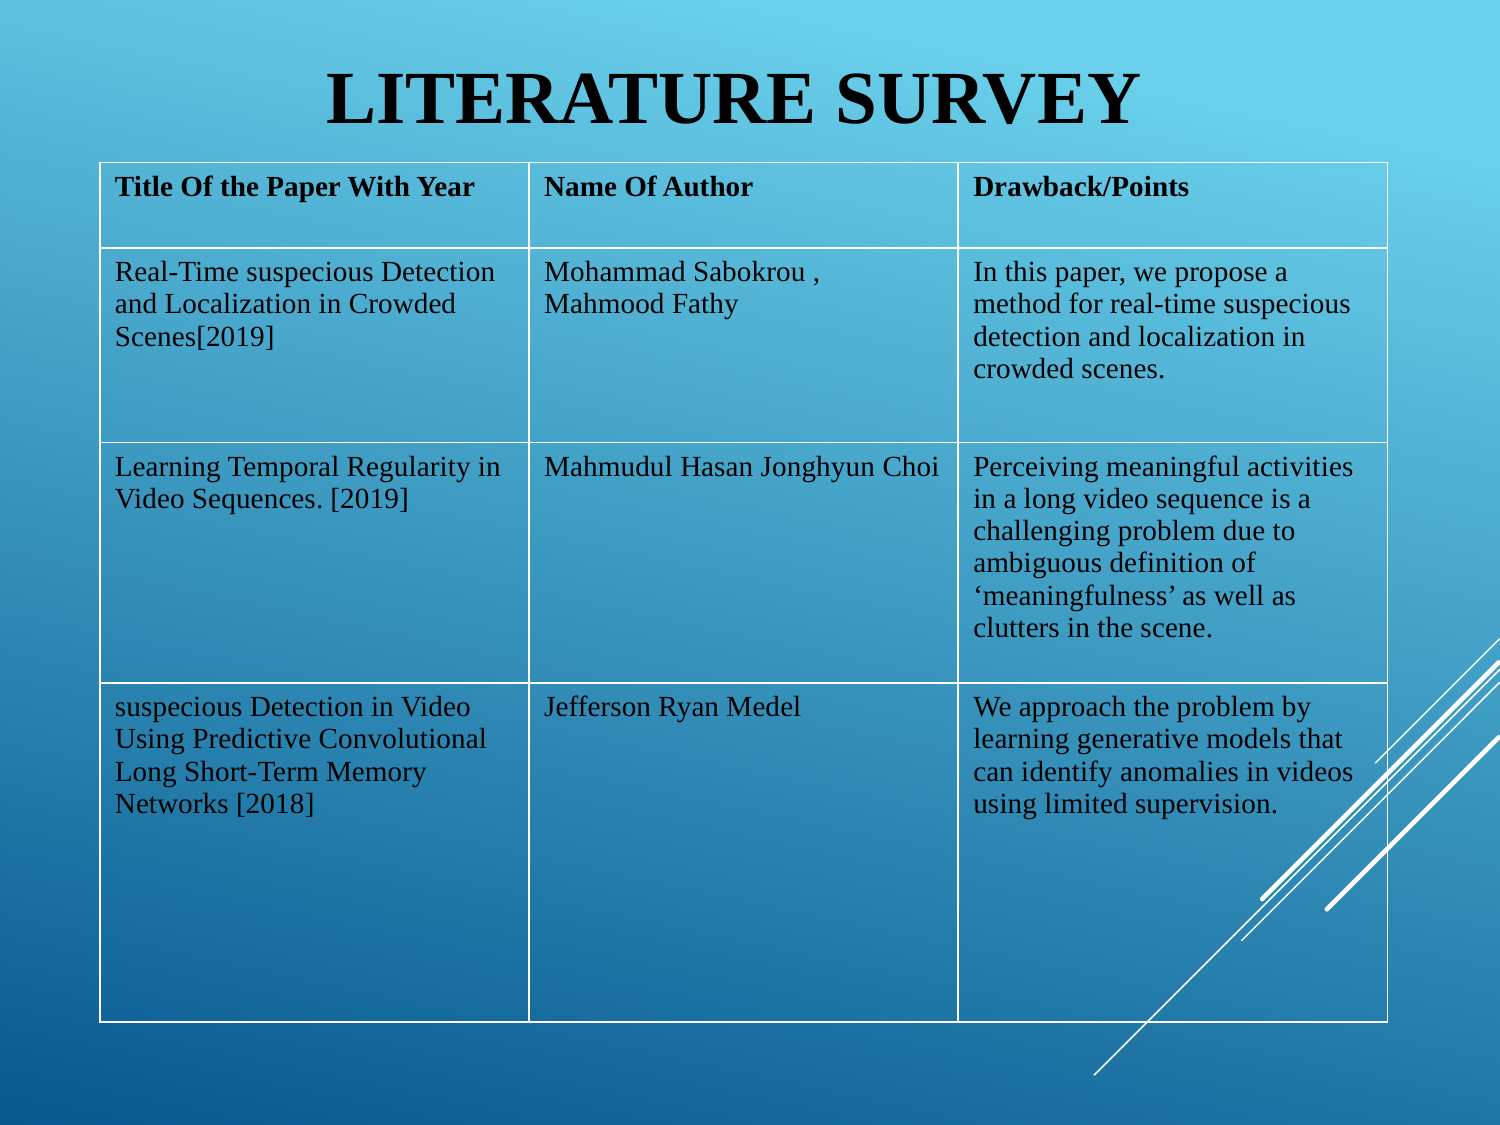

# Literature Survey
| Title Of the Paper With Year | Name Of Author | Drawback/Points |
| --- | --- | --- |
| Real-Time suspecious Detection and Localization in Crowded Scenes[2019] | Mohammad Sabokrou , Mahmood Fathy | In this paper, we propose a method for real-time suspecious detection and localization in crowded scenes. |
| Learning Temporal Regularity in Video Sequences. [2019] | Mahmudul Hasan Jonghyun Choi | Perceiving meaningful activities in a long video sequence is a challenging problem due to ambiguous definition of ‘meaningfulness’ as well as clutters in the scene. |
| suspecious Detection in Video Using Predictive Convolutional Long Short-Term Memory Networks [2018] | Jefferson Ryan Medel | We approach the problem by learning generative models that can identify anomalies in videos using limited supervision. |